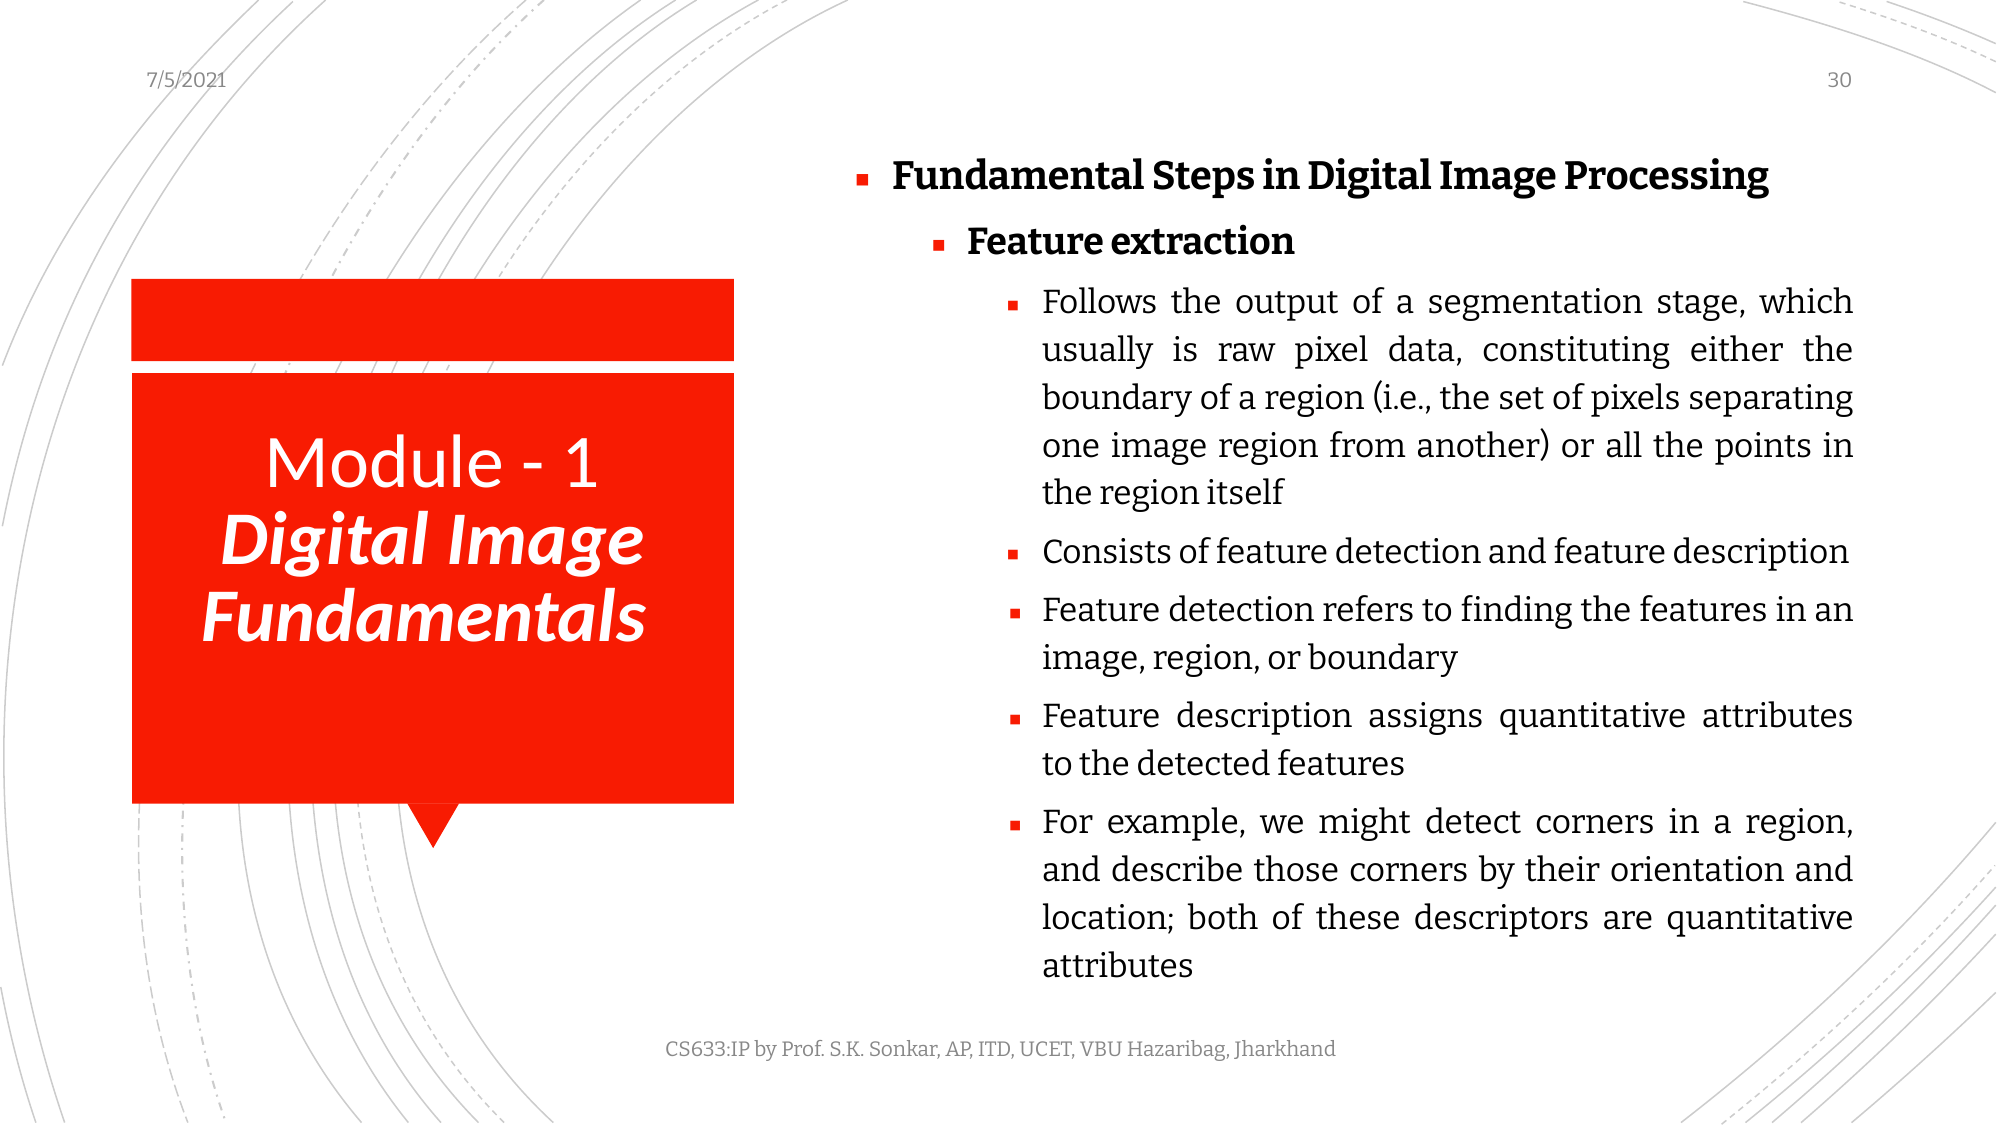

7/5/2021
30
Fundamental Steps in Digital Image Processing
Feature extraction
Follows the output of a segmentation stage, which usually is raw pixel data, constituting either the boundary of a region (i.e., the set of pixels separating one image region from another) or all the points in the region itself
Consists of feature detection and feature description
Feature detection refers to finding the features in an image, region, or boundary
Feature description assigns quantitative attributes to the detected features
For example, we might detect corners in a region, and describe those corners by their orientation and location; both of these descriptors are quantitative attributes
# Module - 1 Digital Image Fundamentals
CS633:IP by Prof. S.K. Sonkar, AP, ITD, UCET, VBU Hazaribag, Jharkhand